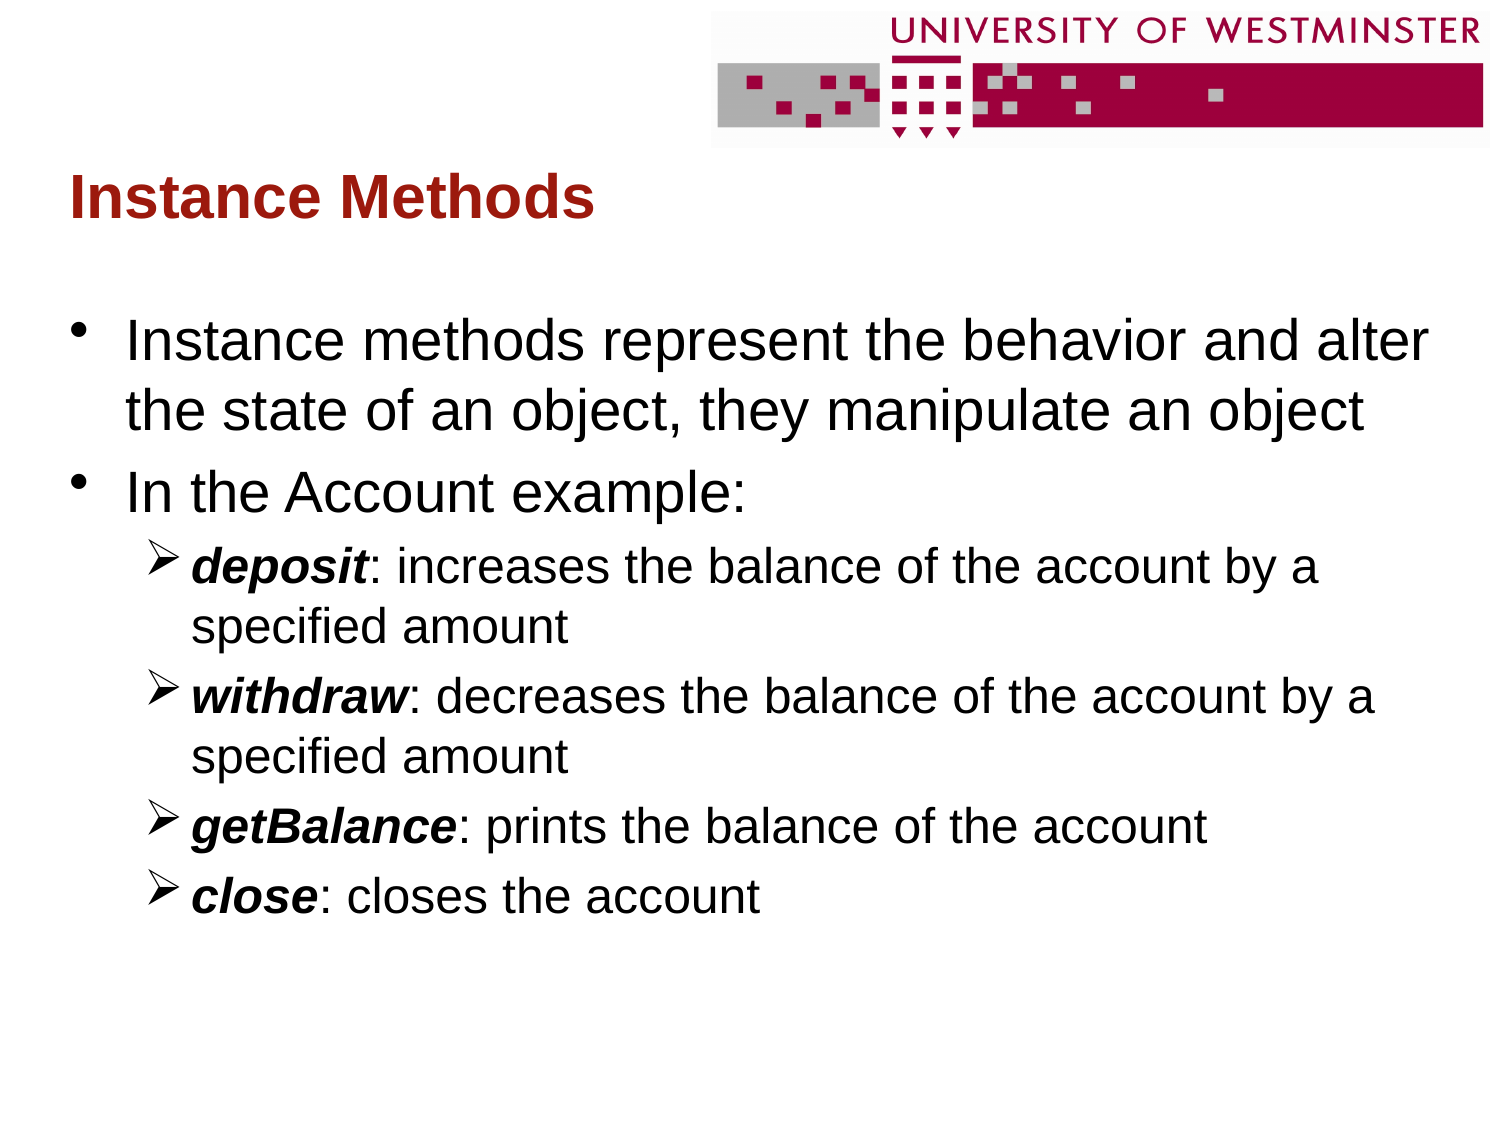

# Instance Methods
Instance methods represent the behavior and alter the state of an object, they manipulate an object
In the Account example:
deposit: increases the balance of the account by a specified amount
withdraw: decreases the balance of the account by a specified amount
getBalance: prints the balance of the account
close: closes the account